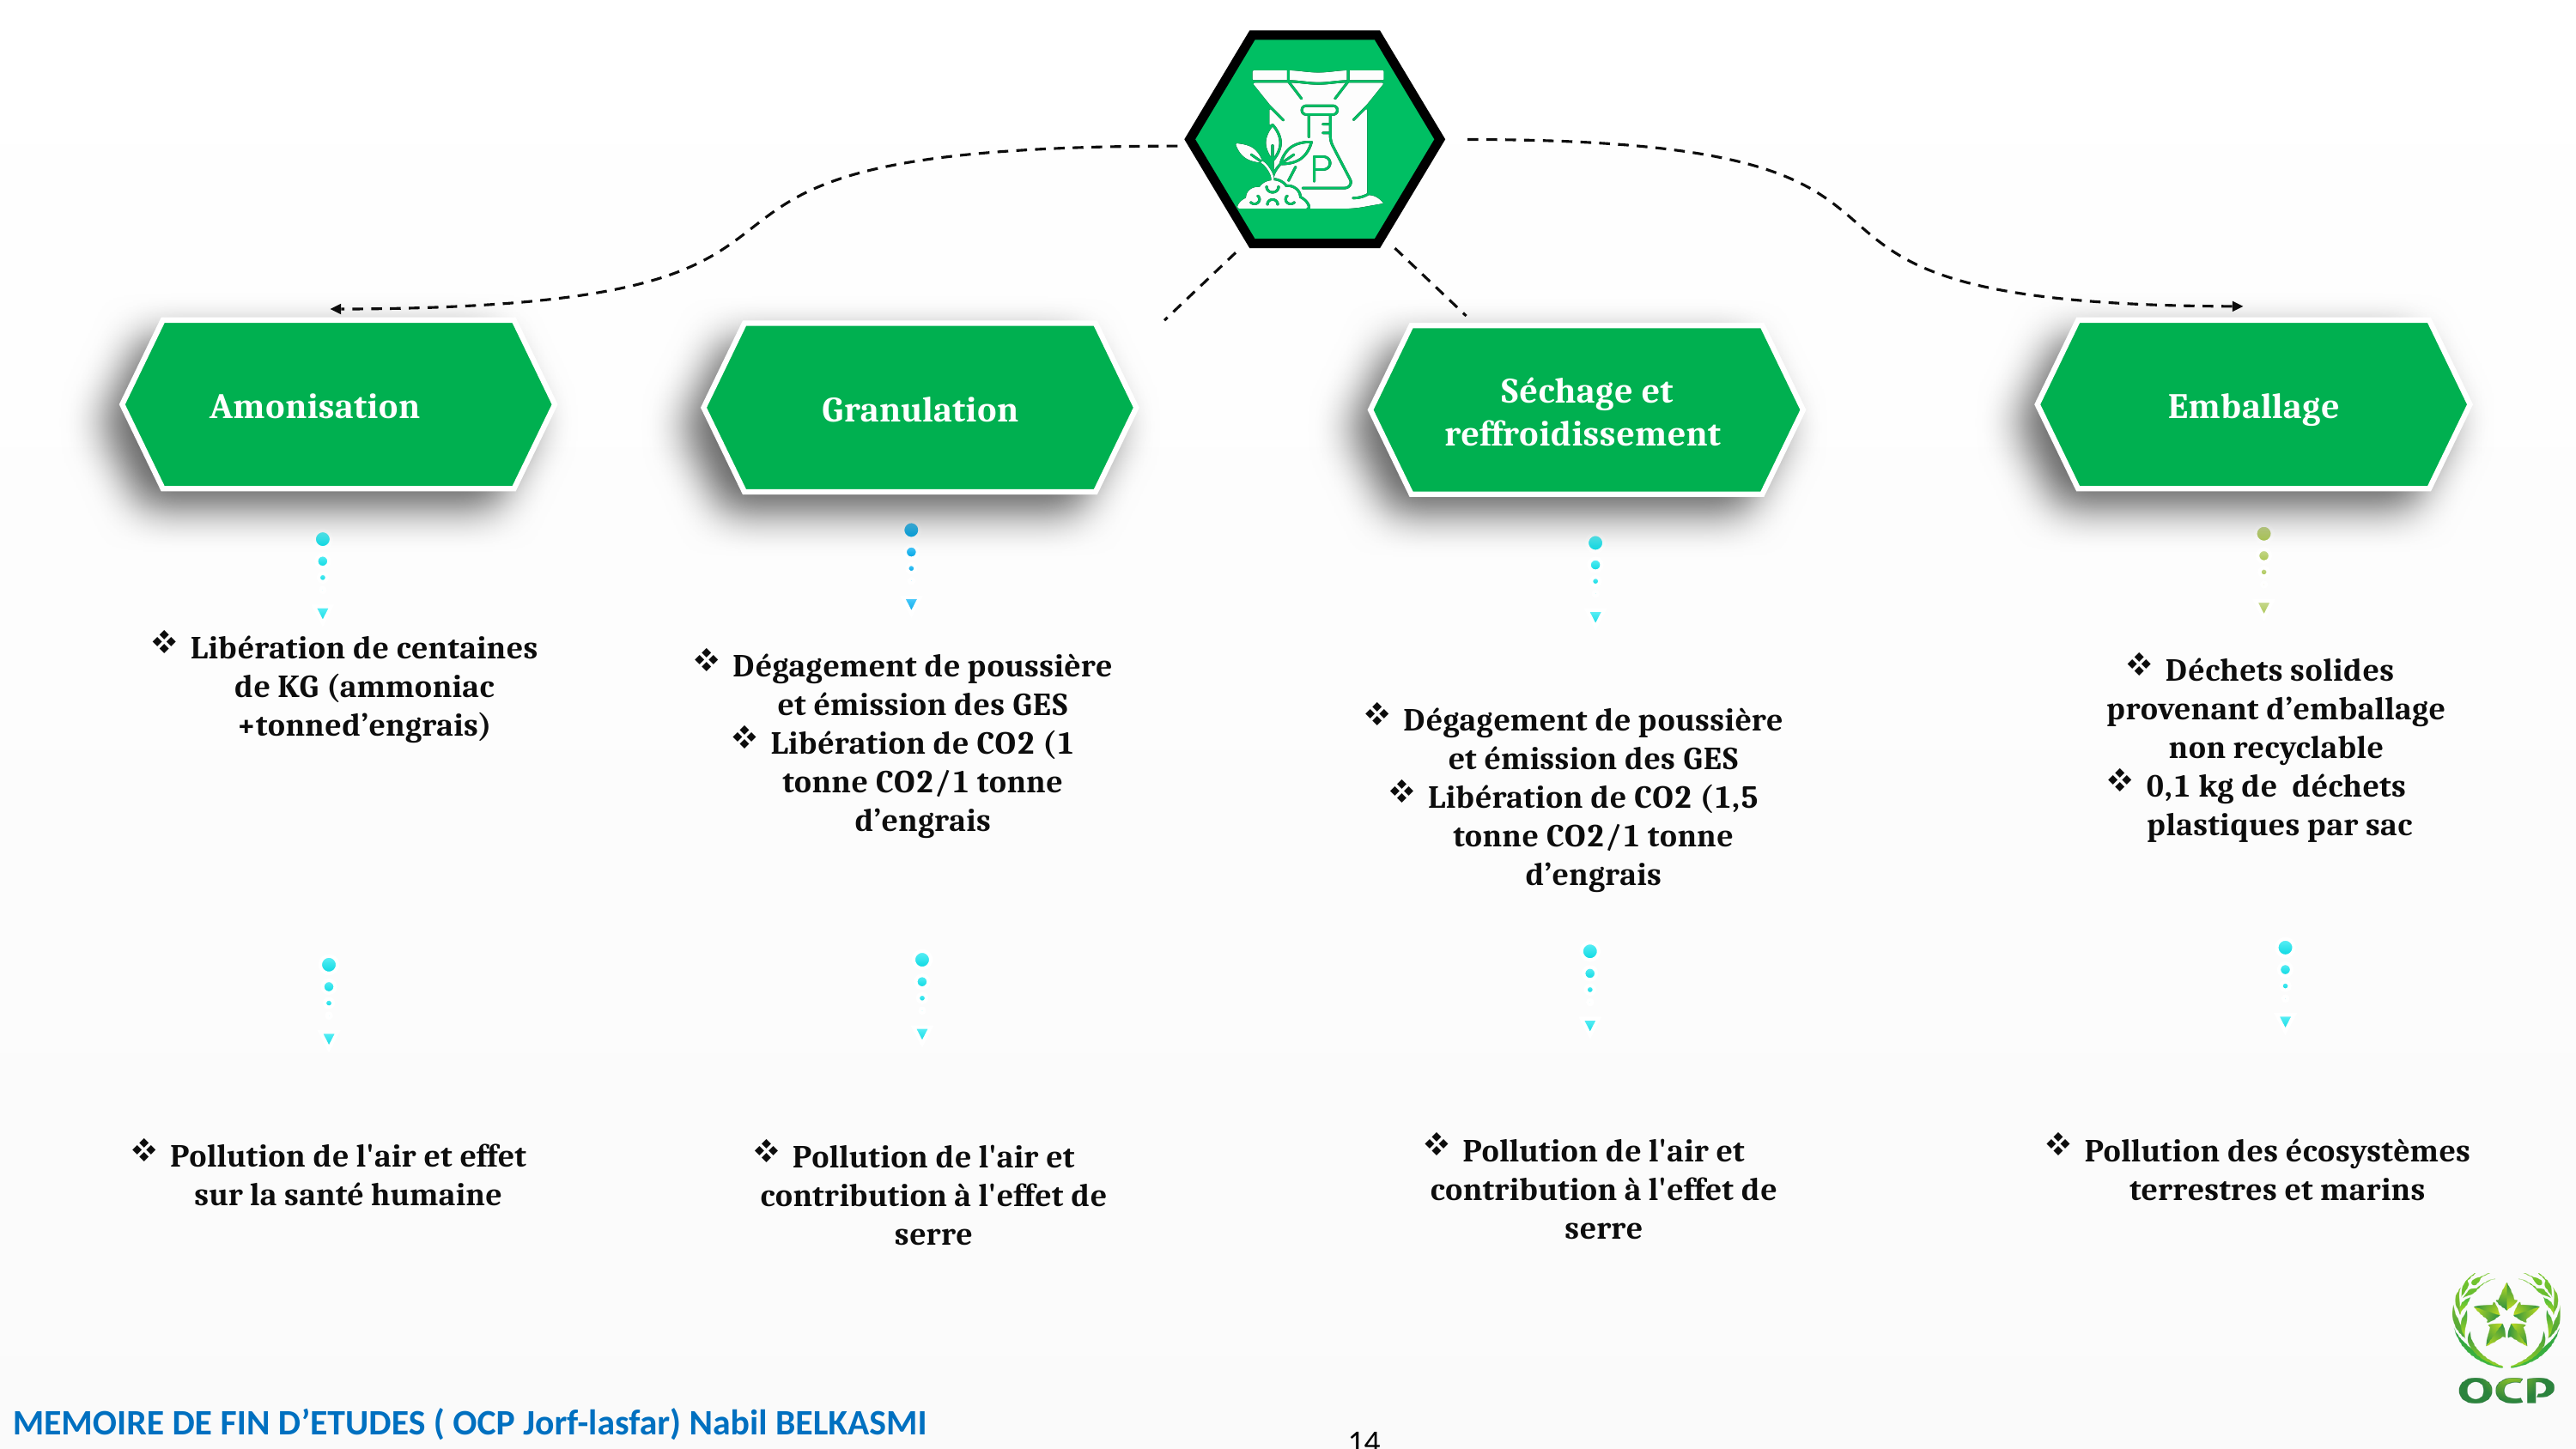

Amonisation
Emballage
Granulation
Séchage et reffroidissement

Libération de centaines de KG (ammoniac +tonned’engrais)
Dégagement de poussière et émission des GES
Libération de CO2 (1 tonne CO2/1 tonne d’engrais
Déchets solides provenant d’emballage  non recyclable
0,1 kg de  déchets  plastiques par sac

Dégagement de poussière et émission des GES
Libération de CO2 (1,5 tonne CO2/1 tonne d’engrais

Pollution de l'air et contribution à l'effet de serre
Pollution des écosystèmes terrestres et marins
Pollution de l'air et effet sur la santé humaine
Pollution de l'air et contribution à l'effet de serre

MEMOIRE DE FIN D’ETUDES ( OCP Jorf-lasfar) Nabil BELKASMI
14